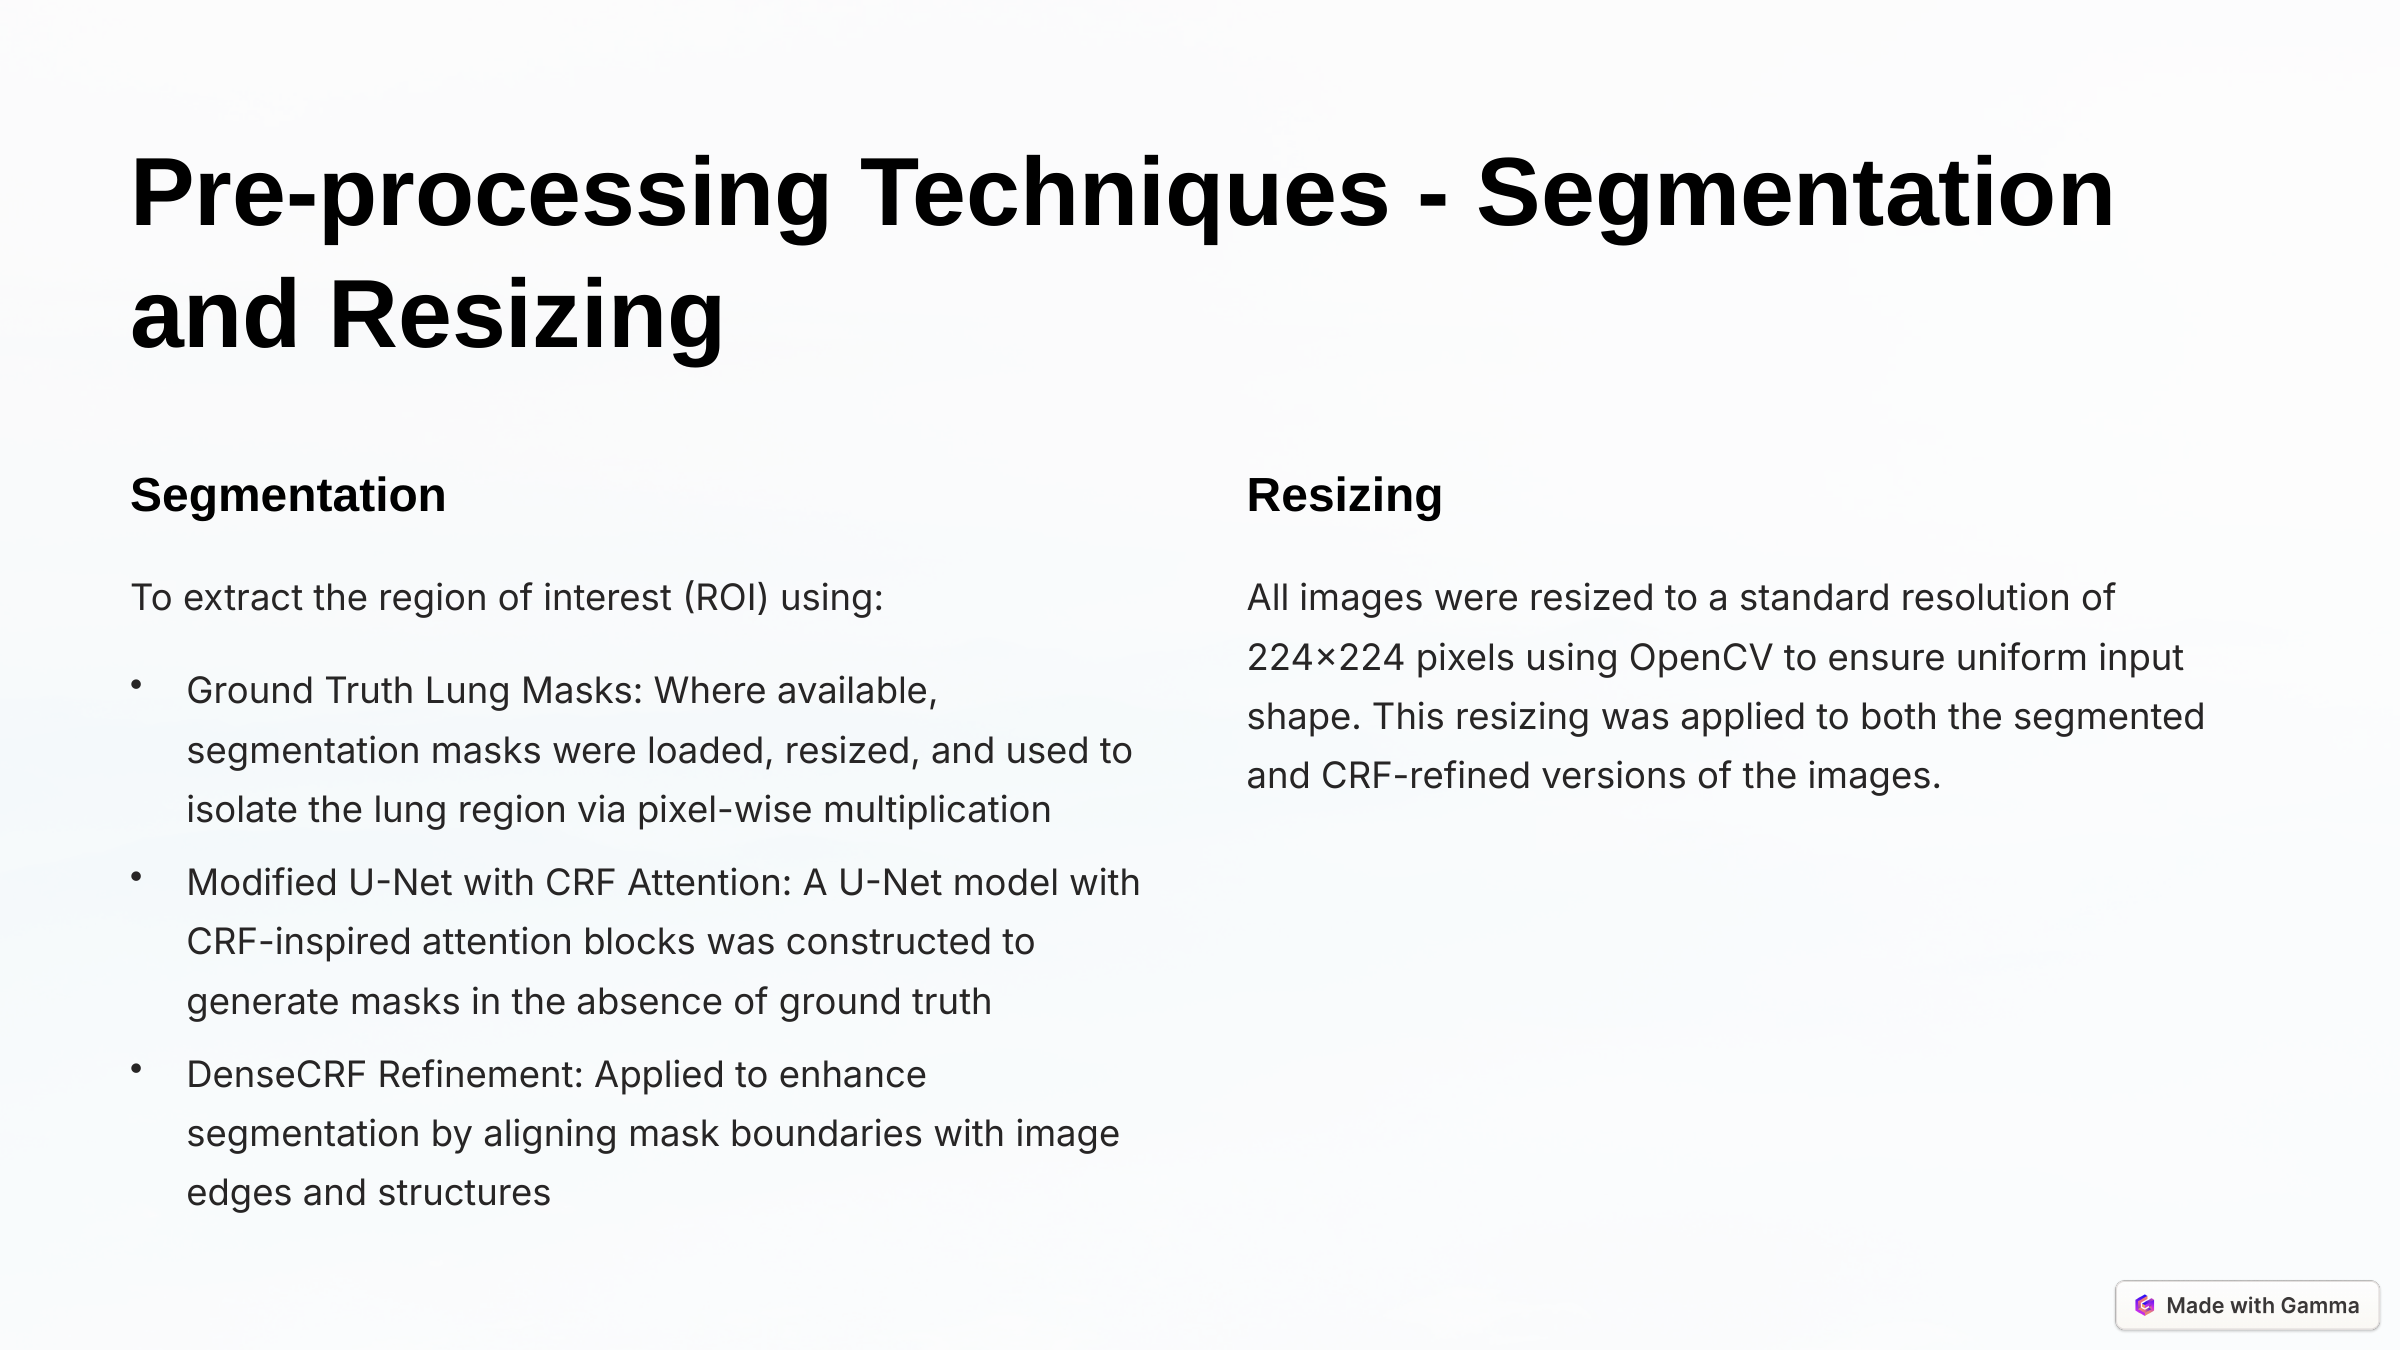

Pre-processing Techniques - Segmentation and Resizing
Segmentation
Resizing
To extract the region of interest (ROI) using:
All images were resized to a standard resolution of 224×224 pixels using OpenCV to ensure uniform input shape. This resizing was applied to both the segmented and CRF-refined versions of the images.
Ground Truth Lung Masks: Where available, segmentation masks were loaded, resized, and used to isolate the lung region via pixel-wise multiplication
Modified U-Net with CRF Attention: A U-Net model with CRF-inspired attention blocks was constructed to generate masks in the absence of ground truth
DenseCRF Refinement: Applied to enhance segmentation by aligning mask boundaries with image edges and structures